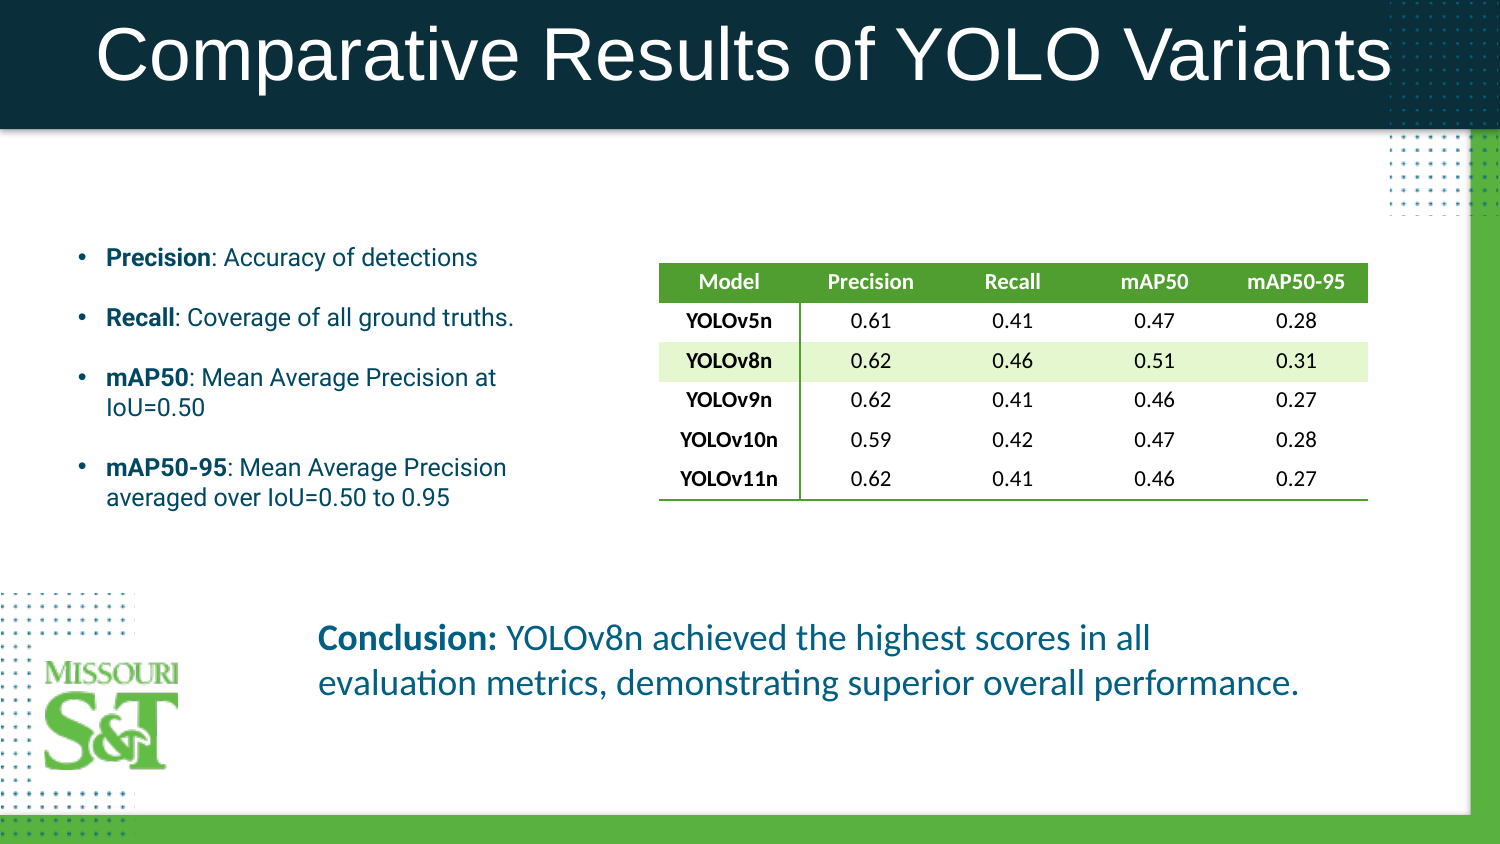

Comparative Results of YOLO Variants
Precision: Accuracy of detections

Recall: Coverage of all ground truths.

mAP50: Mean Average Precision at IoU=0.50

mAP50-95: Mean Average Precision averaged over IoU=0.50 to 0.95
| Model | Precision | Recall | mAP50 | mAP50-95 |
| --- | --- | --- | --- | --- |
| YOLOv5n | 0.61 | 0.41 | 0.47 | 0.28 |
| YOLOv8n | 0.62 | 0.46 | 0.51 | 0.31 |
| YOLOv9n | 0.62 | 0.41 | 0.46 | 0.27 |
| YOLOv10n | 0.59 | 0.42 | 0.47 | 0.28 |
| YOLOv11n | 0.62 | 0.41 | 0.46 | 0.27 |
Conclusion: YOLOv8n achieved the highest scores in all evaluation metrics, demonstrating superior overall performance.